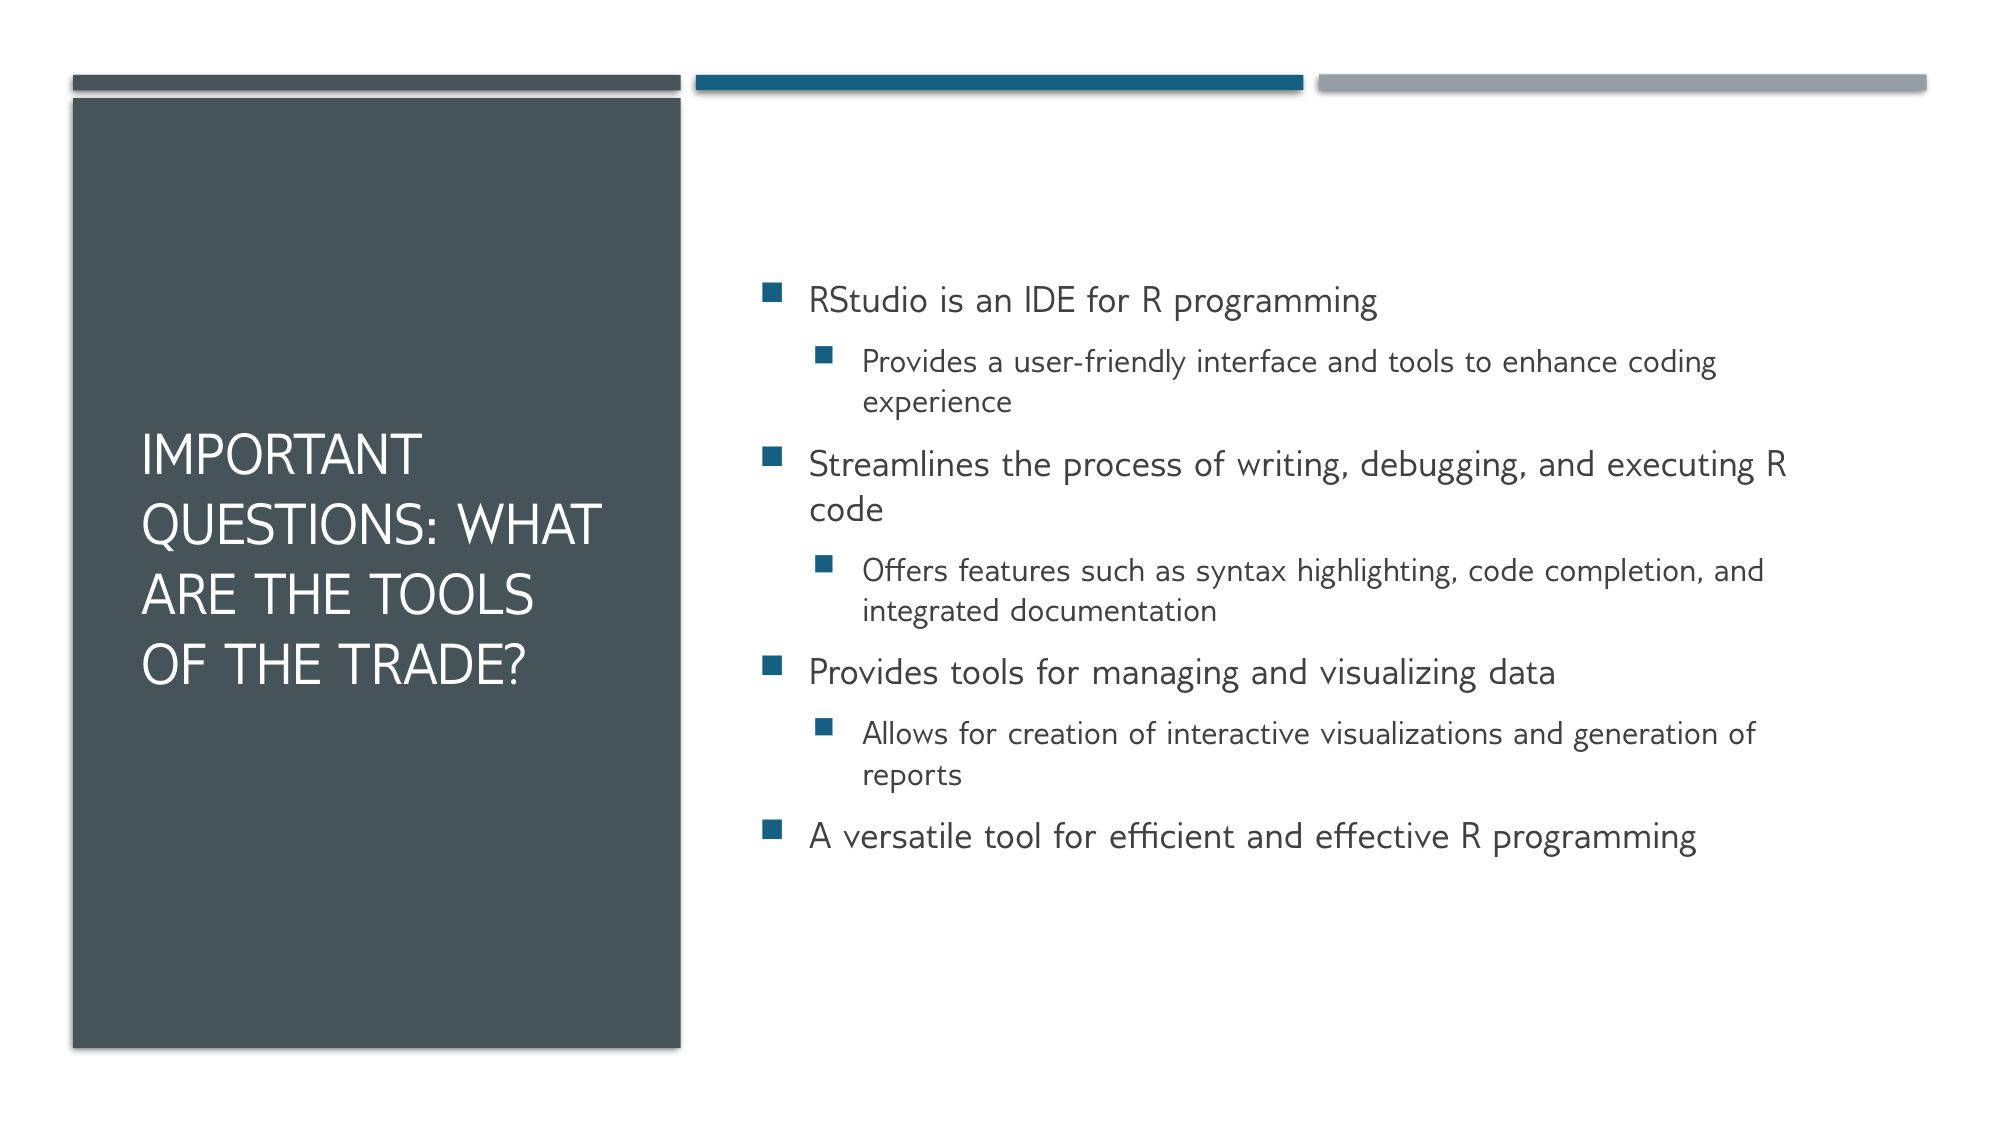

# Important Questions: What are the tools of the trade?
RStudio is an IDE for R programming
Provides a user-friendly interface and tools to enhance coding experience
Streamlines the process of writing, debugging, and executing R code
Offers features such as syntax highlighting, code completion, and integrated documentation
Provides tools for managing and visualizing data
Allows for creation of interactive visualizations and generation of reports
A versatile tool for efficient and effective R programming